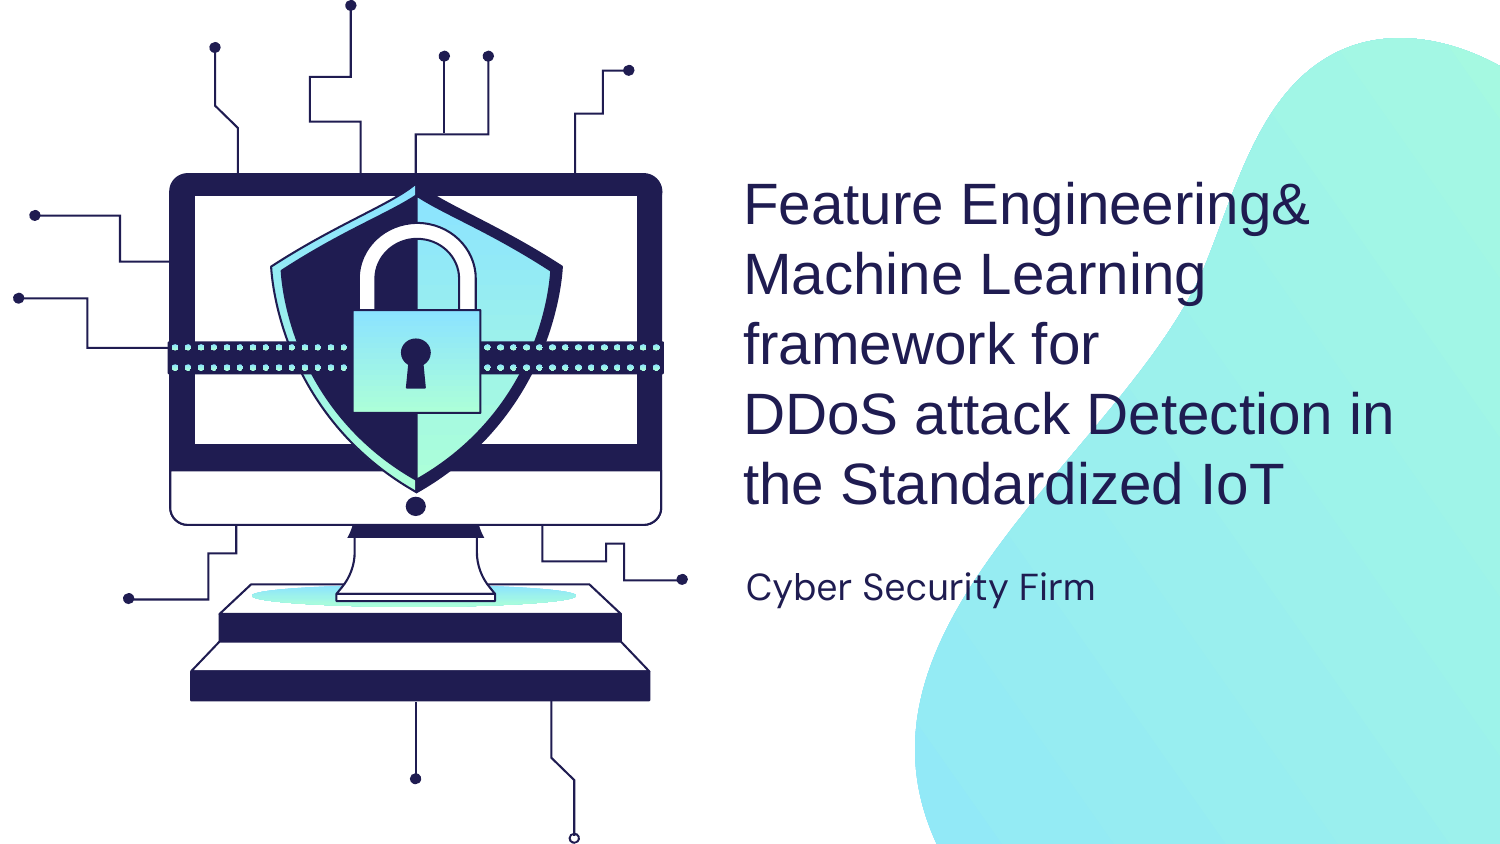

# Feature Engineering&  Machine Learning framework for DDoS attack Detection in the Standardized IoT

Cyber Security Firm